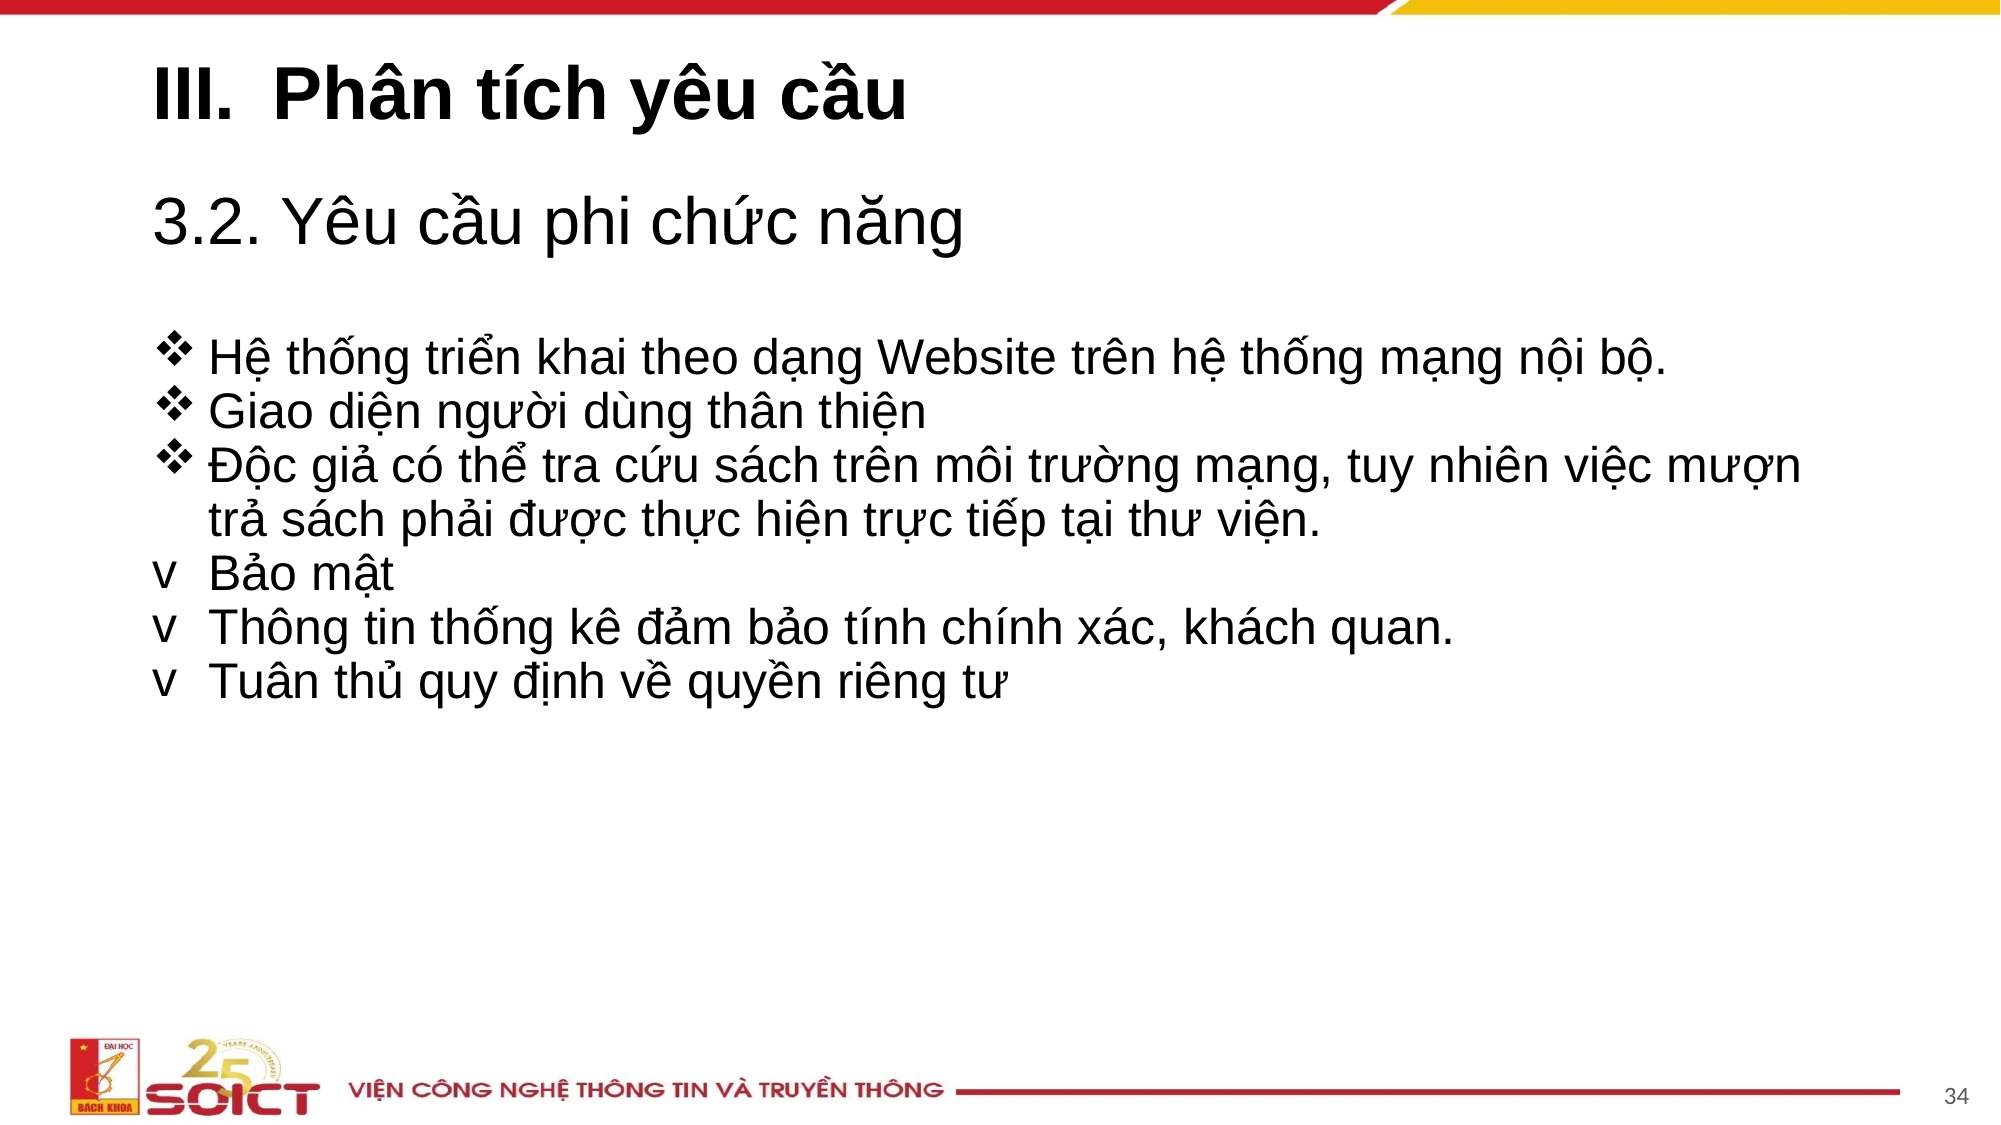

# Phân tích yêu cầu
3.2. Yêu cầu phi chức năng

Hệ thống triển khai theo dạng Website trên hệ thống mạng nội bộ.
Giao diện người dùng thân thiện
Độc giả có thể tra cứu sách trên môi trường mạng, tuy nhiên việc mượn trả sách phải được thực hiện trực tiếp tại thư viện.
Bảo mật
Thông tin thống kê đảm bảo tính chính xác, khách quan.
Tuân thủ quy định về quyền riêng tư
34